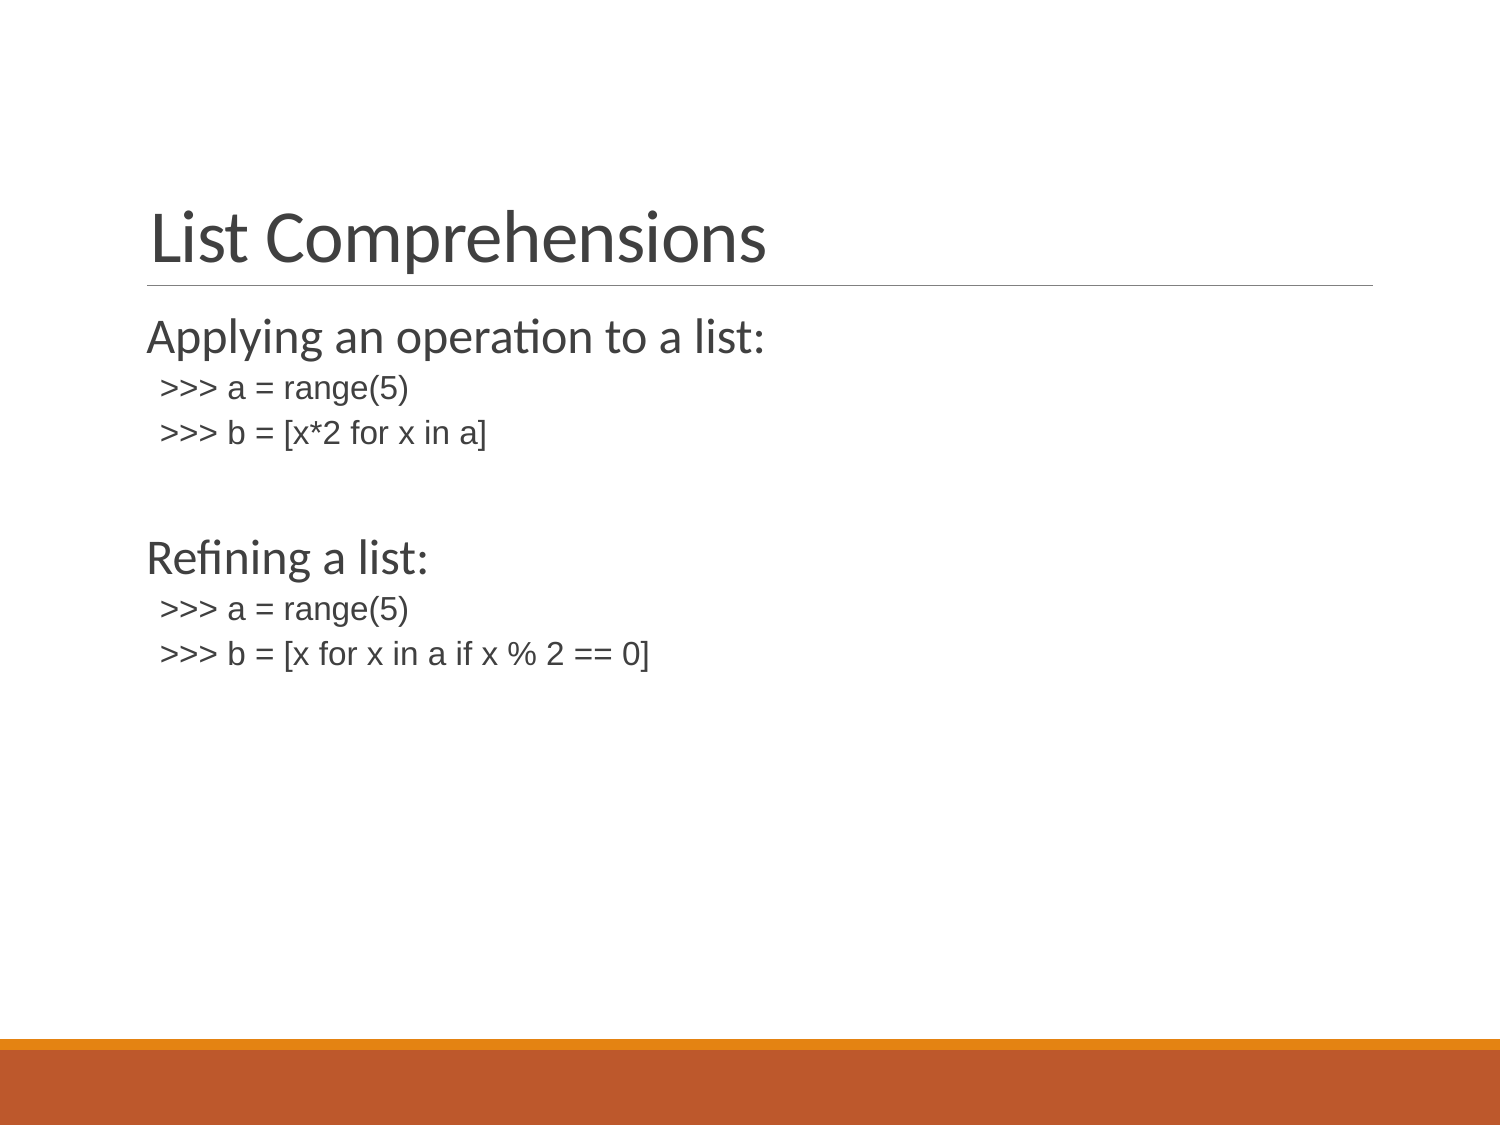

# List Comprehensions
Applying an operation to a list:
>>> a = range(5)
>>> b = [x*2 for x in a]

Refining a list:
>>> a = range(5)
>>> b = [x for x in a if x % 2 == 0]